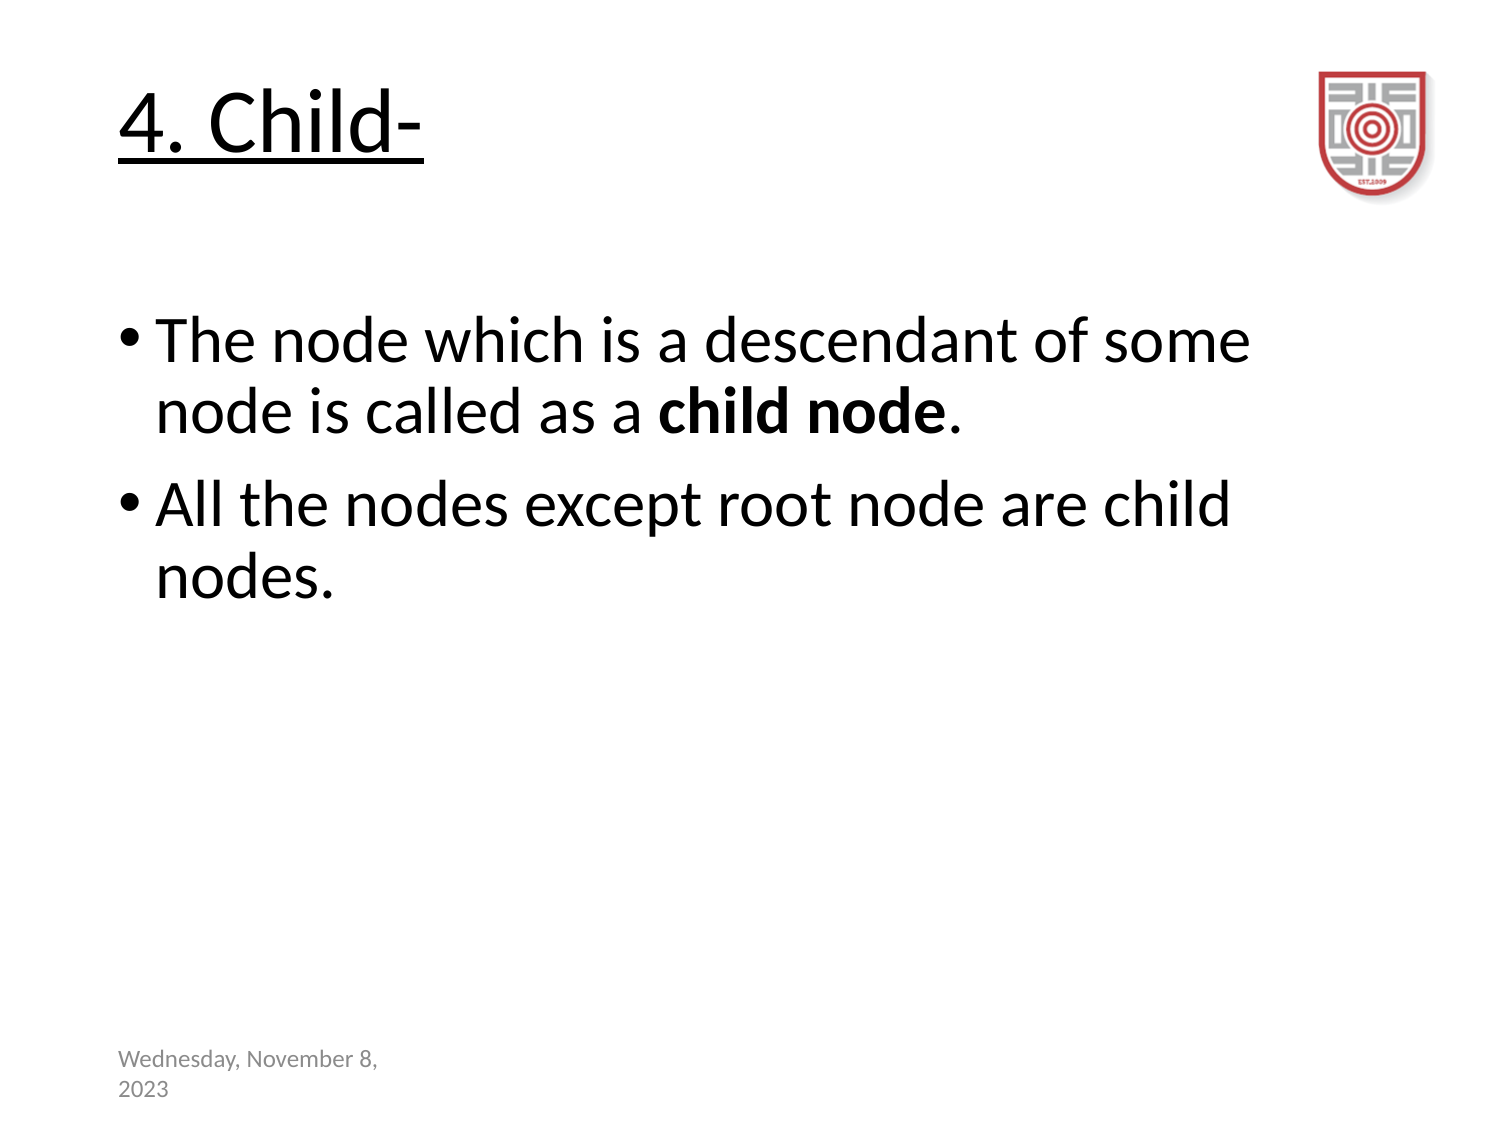

# 4. Child-

The node which is a descendant of some node is called as a child node.
All the nodes except root node are child nodes.

Wednesday, November 8, 2023